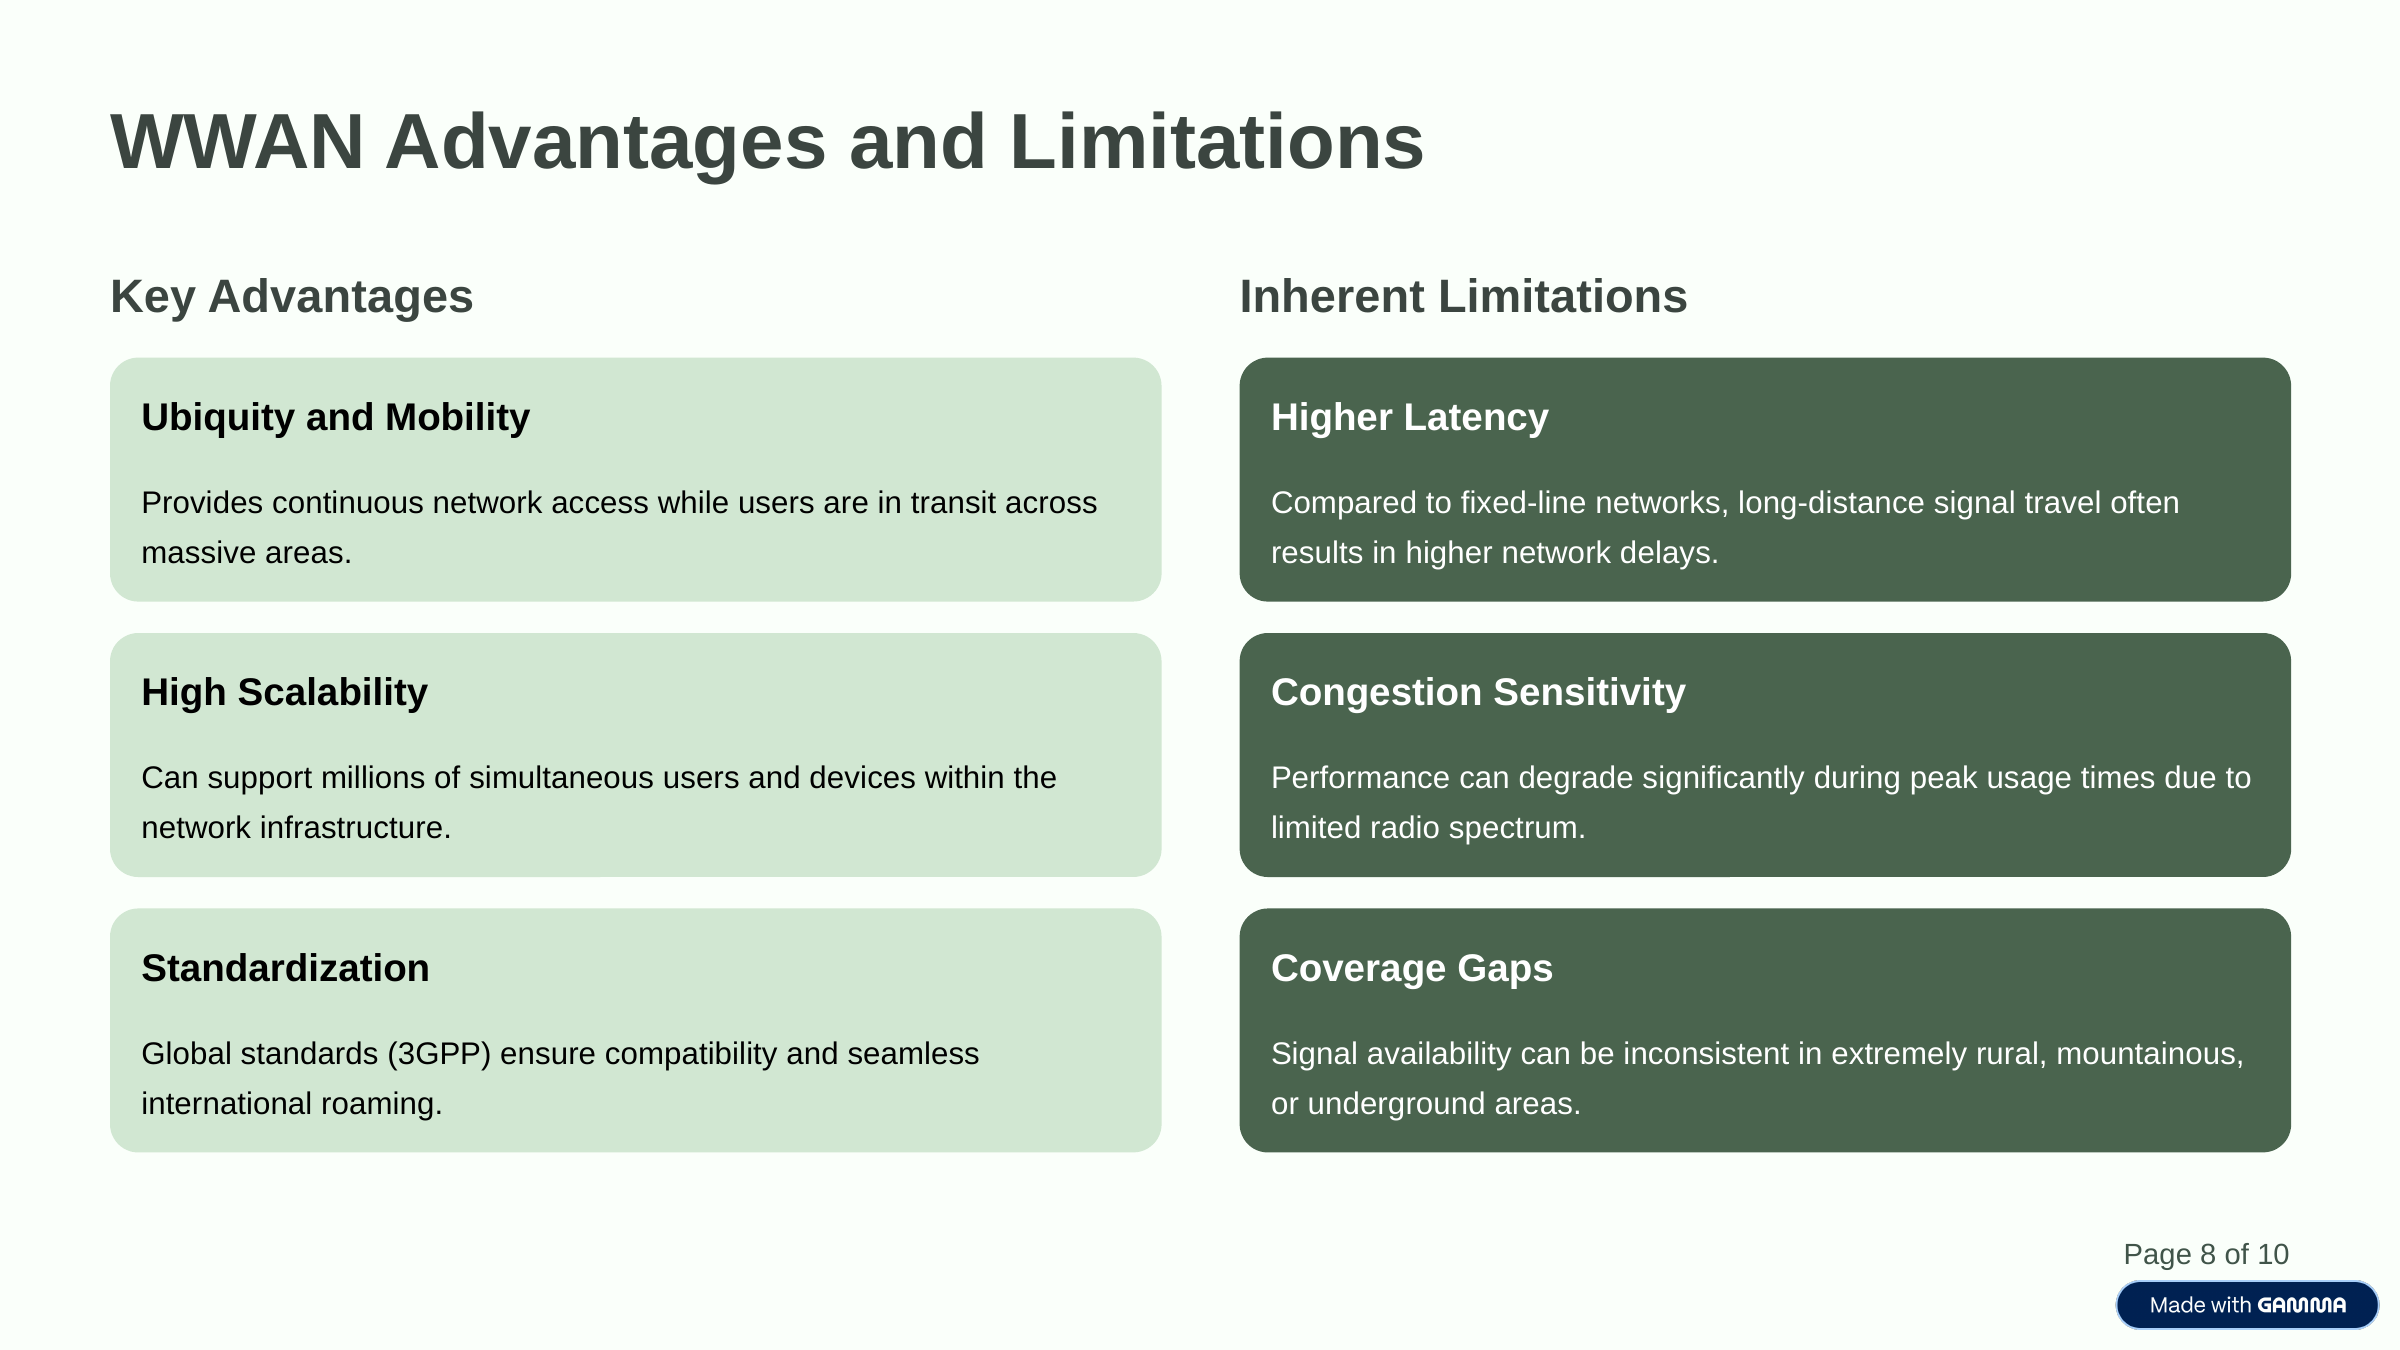

WWAN Advantages and Limitations
Key Advantages
Inherent Limitations

Ubiquity and Mobility
Higher Latency
Provides continuous network access while users are in transit across massive areas.
Compared to fixed-line networks, long-distance signal travel often results in higher network delays.

High Scalability
Congestion Sensitivity
Can support millions of simultaneous users and devices within the network infrastructure.
Performance can degrade significantly during peak usage times due to limited radio spectrum.

Standardization
Coverage Gaps
Global standards (3GPP) ensure compatibility and seamless international roaming.
Signal availability can be inconsistent in extremely rural, mountainous, or underground areas.
Page 8 of 10